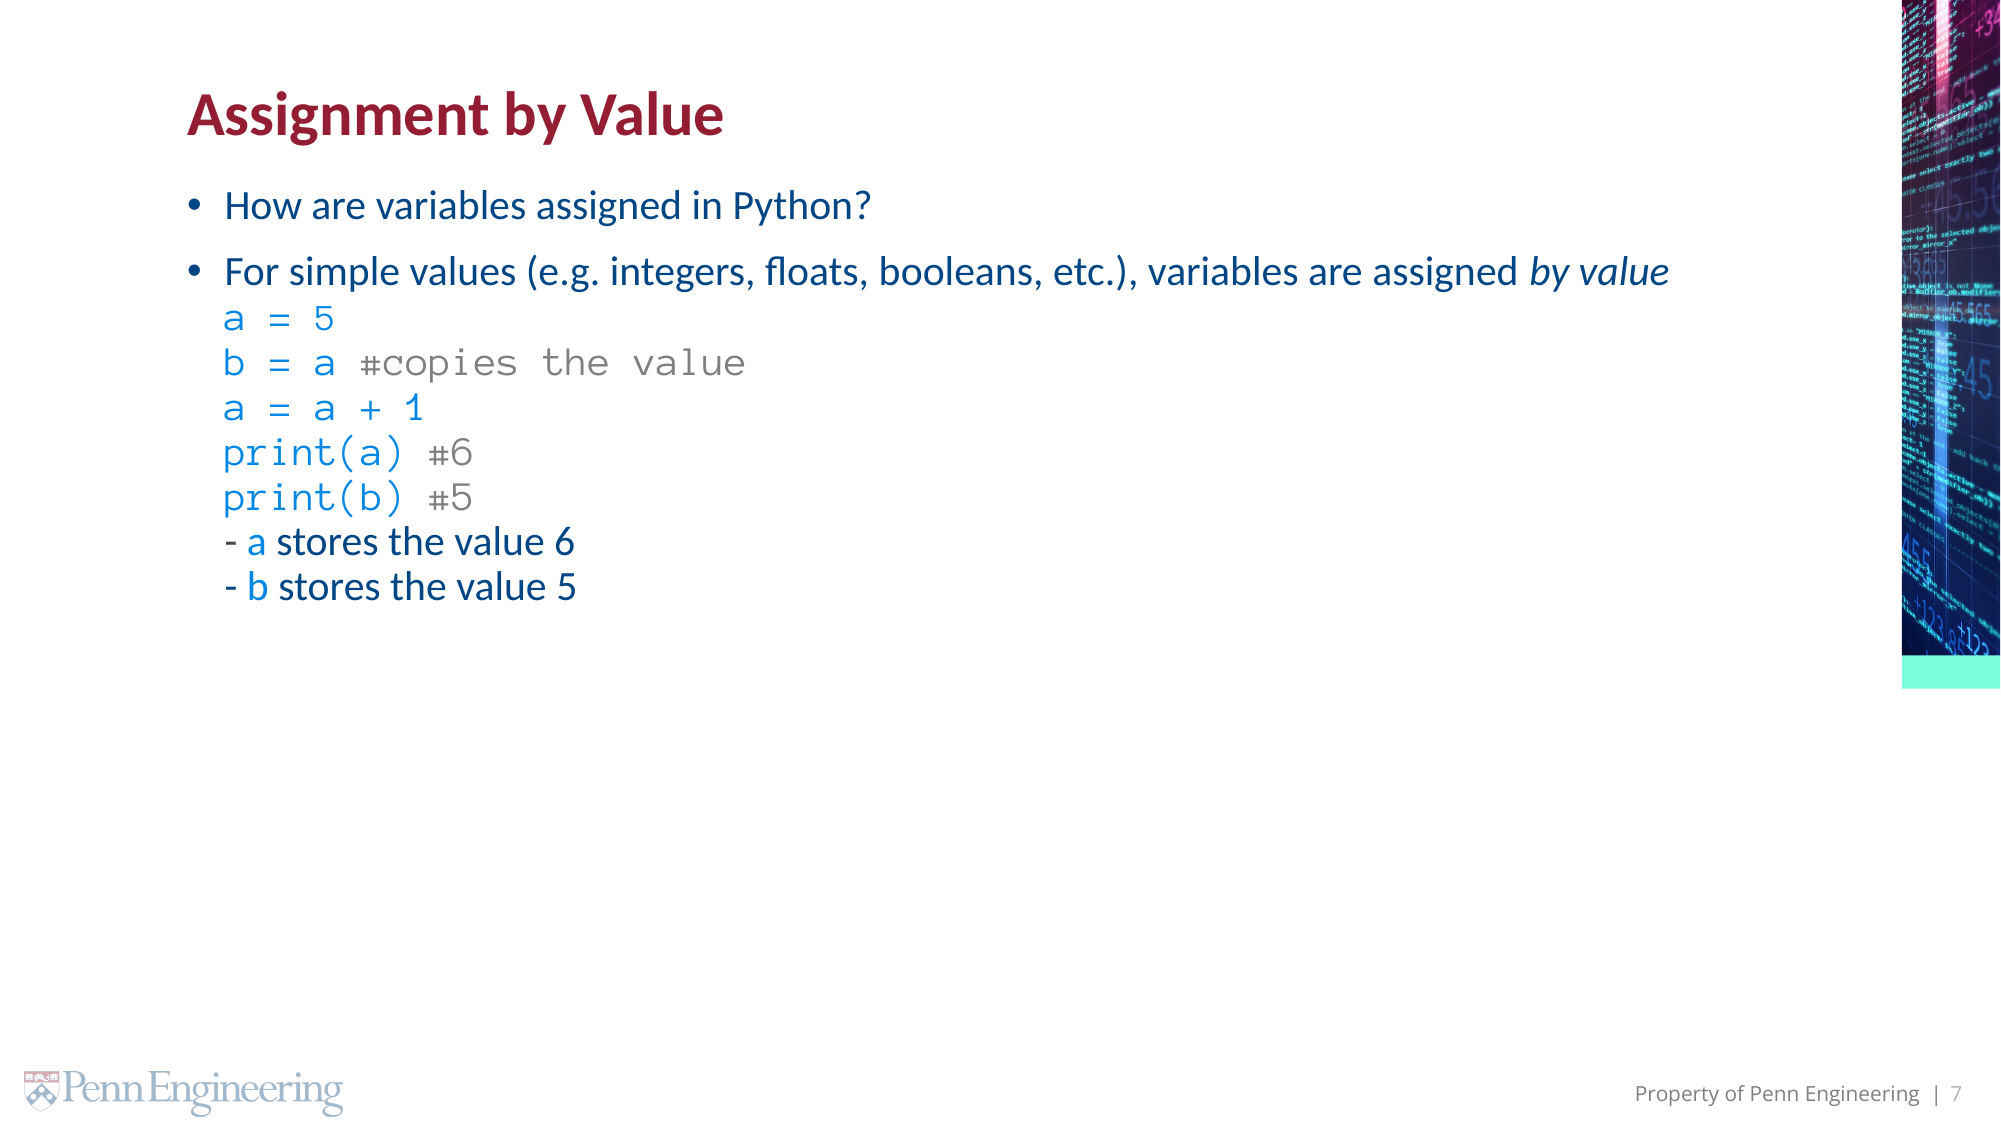

# Assignment by Value
How are variables assigned in Python?
For simple values (e.g. integers, floats, booleans, etc.), variables are assigned by value
a = 5
b = a #copies the value
a = a + 1
print(a) #6
print(b) #5
- a stores the value 6
- b stores the value 5

7